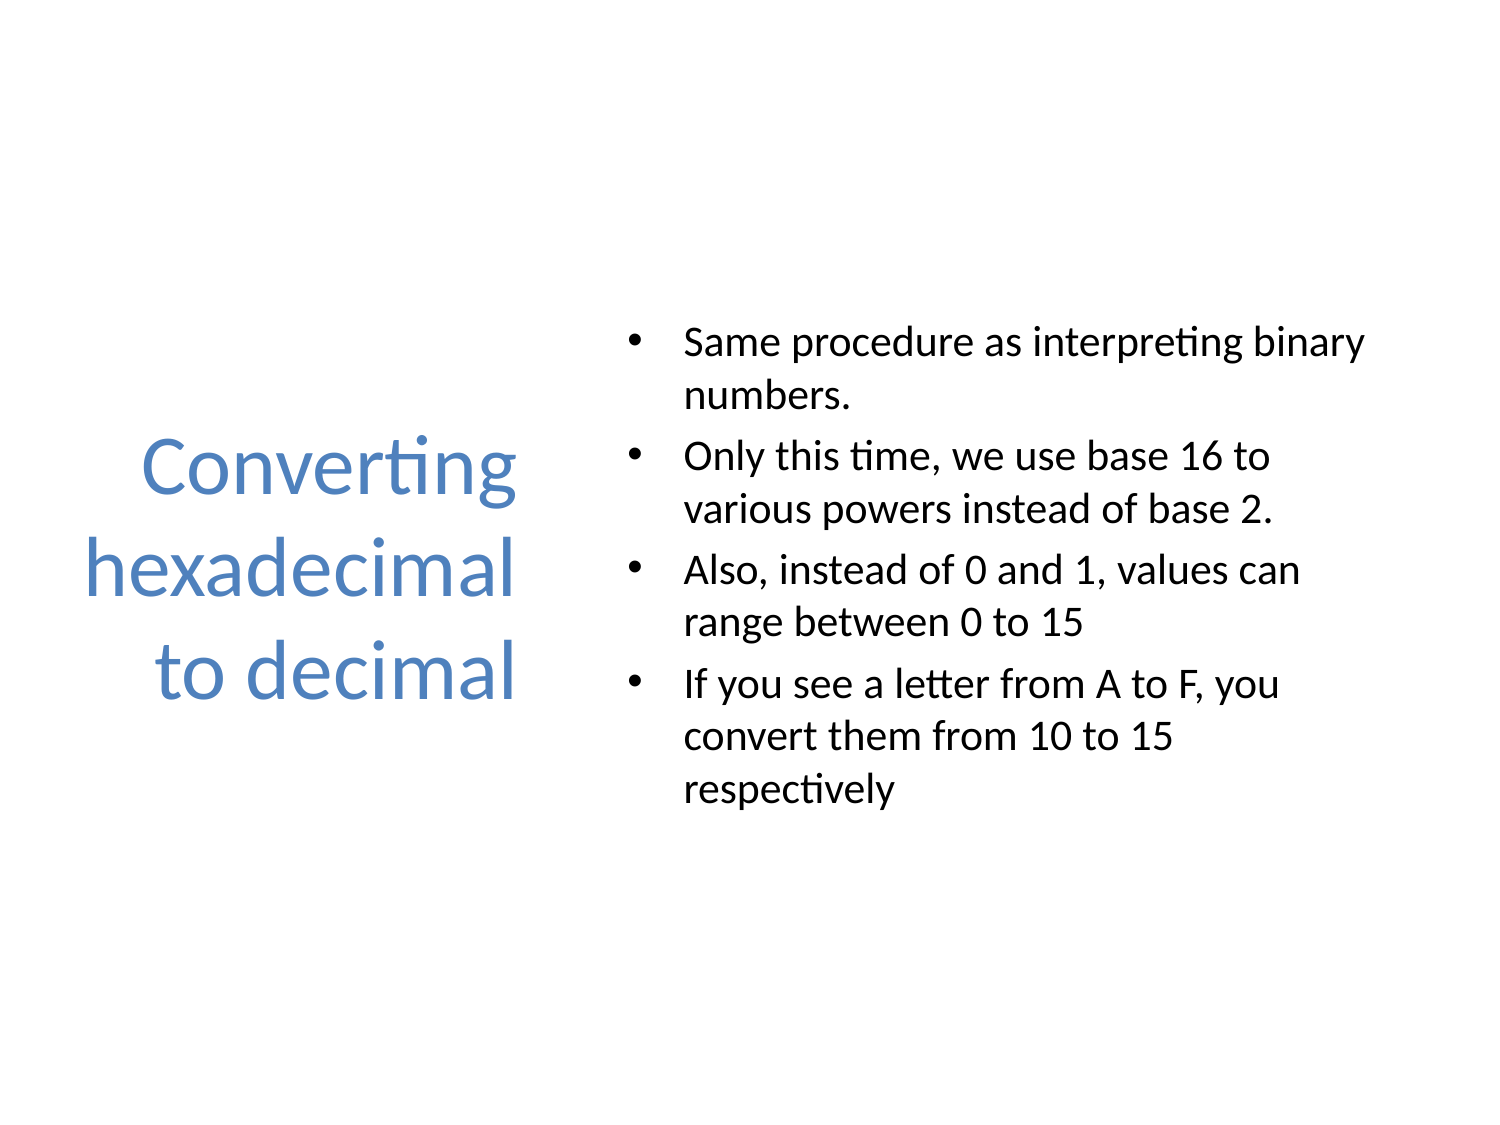

# Converting hexadecimal to decimal
Same procedure as interpreting binary numbers.
Only this time, we use base 16 to various powers instead of base 2.
Also, instead of 0 and 1, values can range between 0 to 15
If you see a letter from A to F, you convert them from 10 to 15 respectively